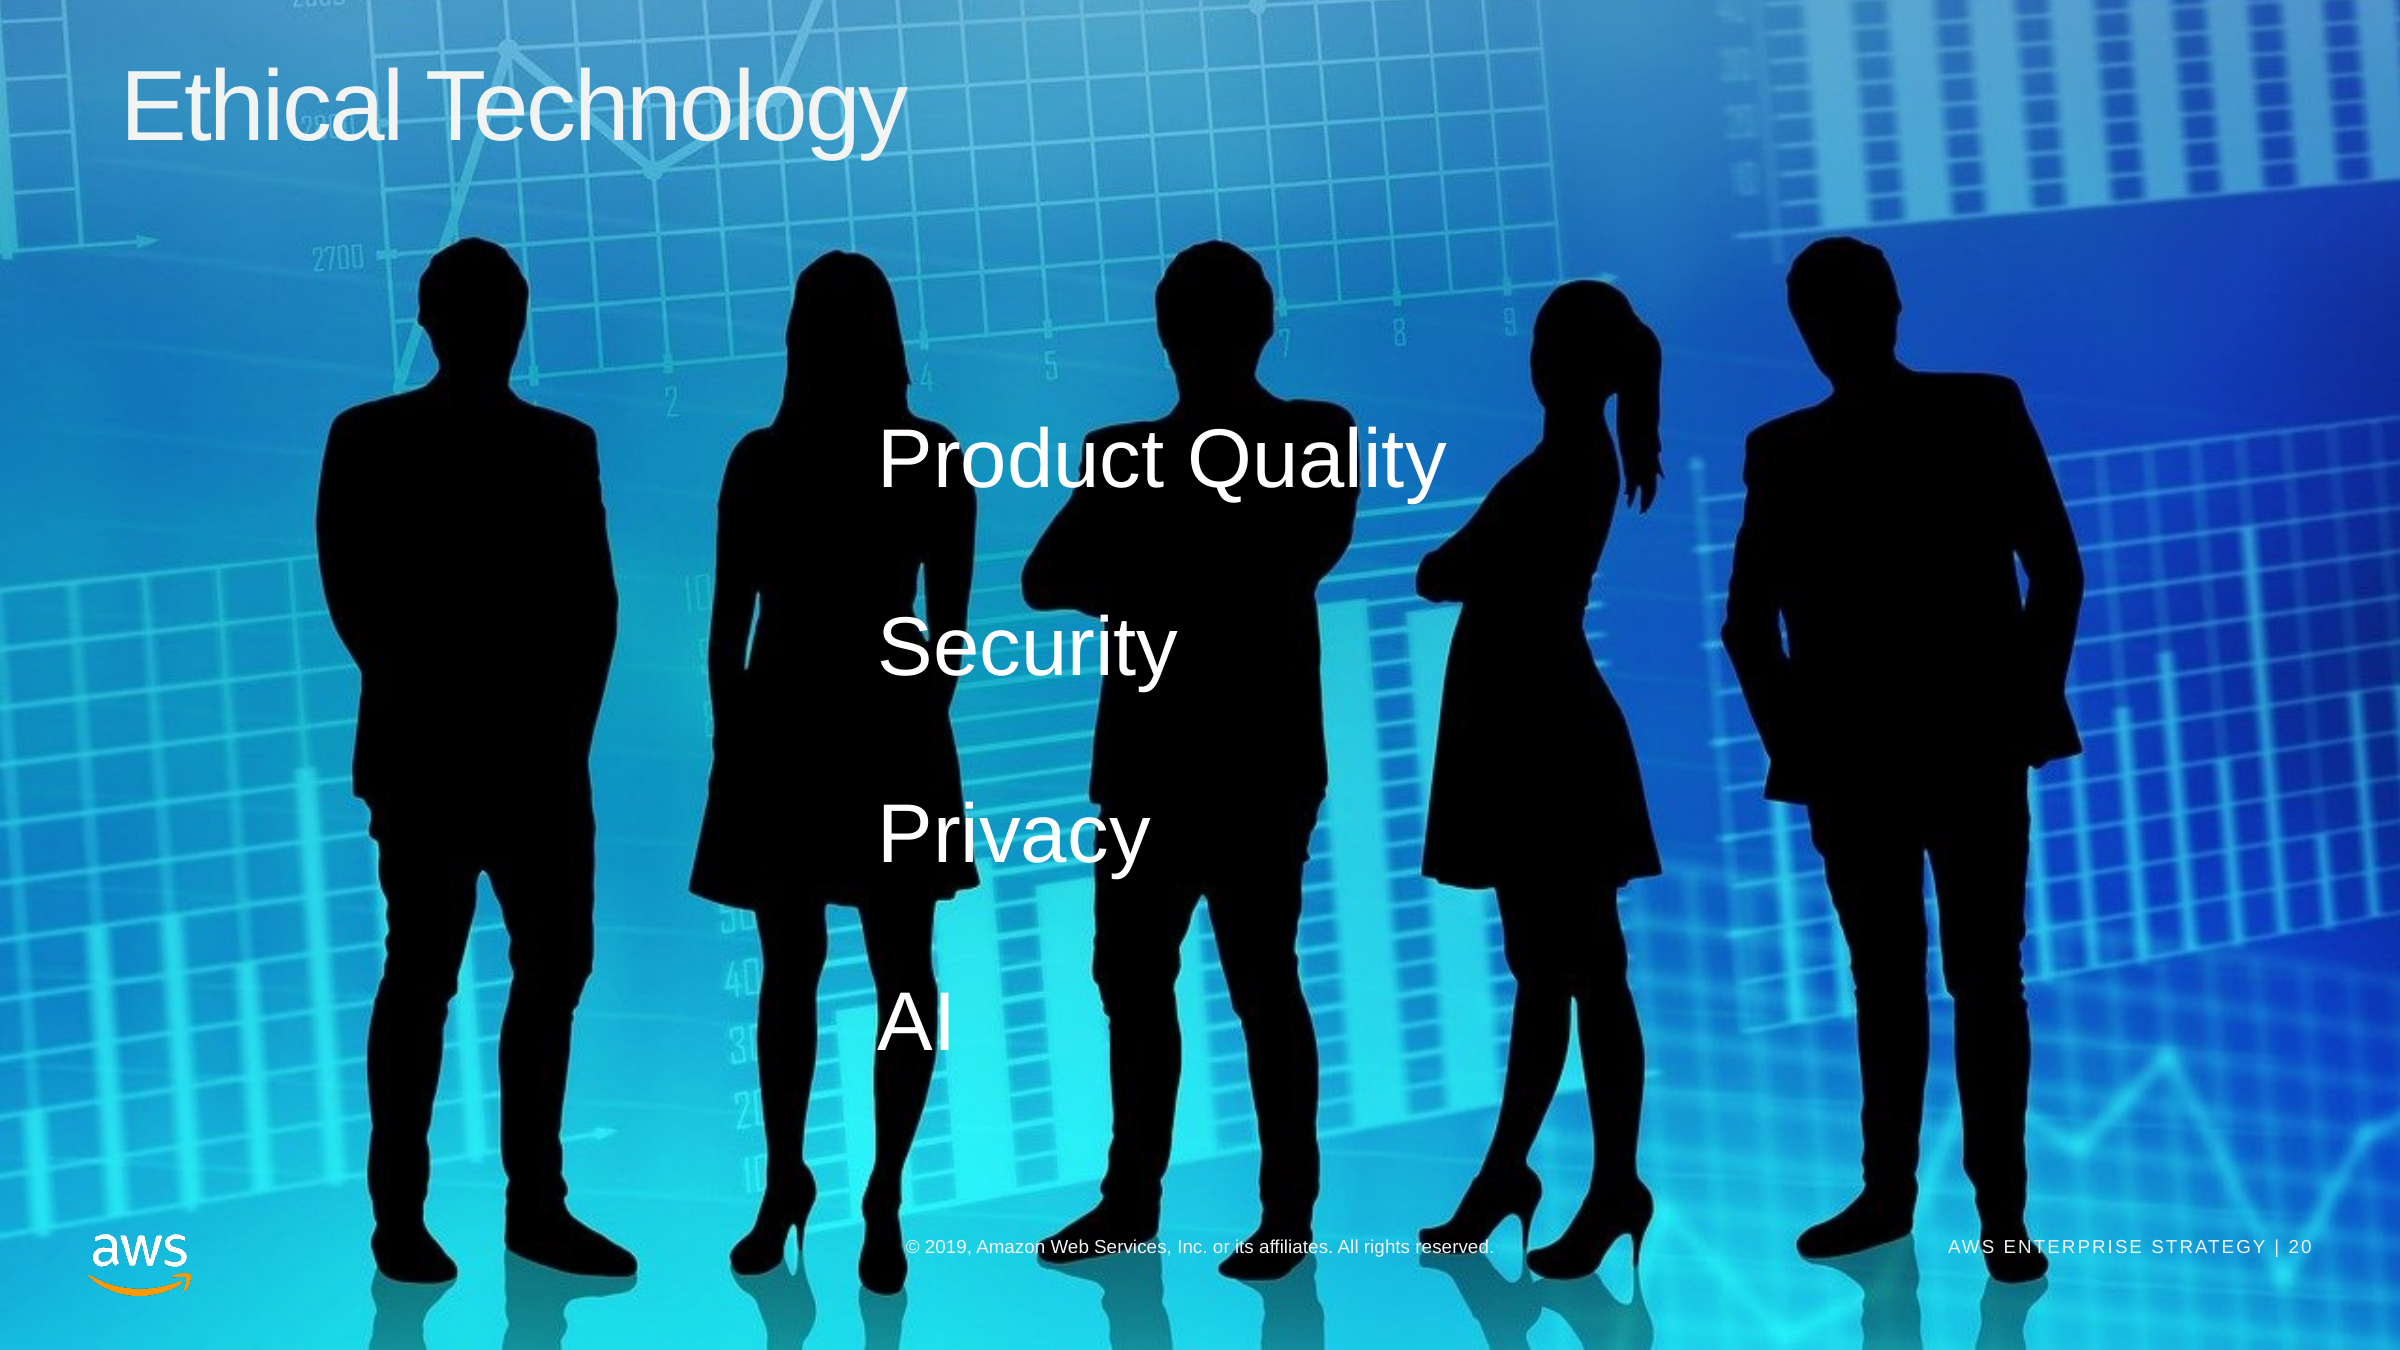

# Ethical Technology
Product Quality
Security
Privacy
AI